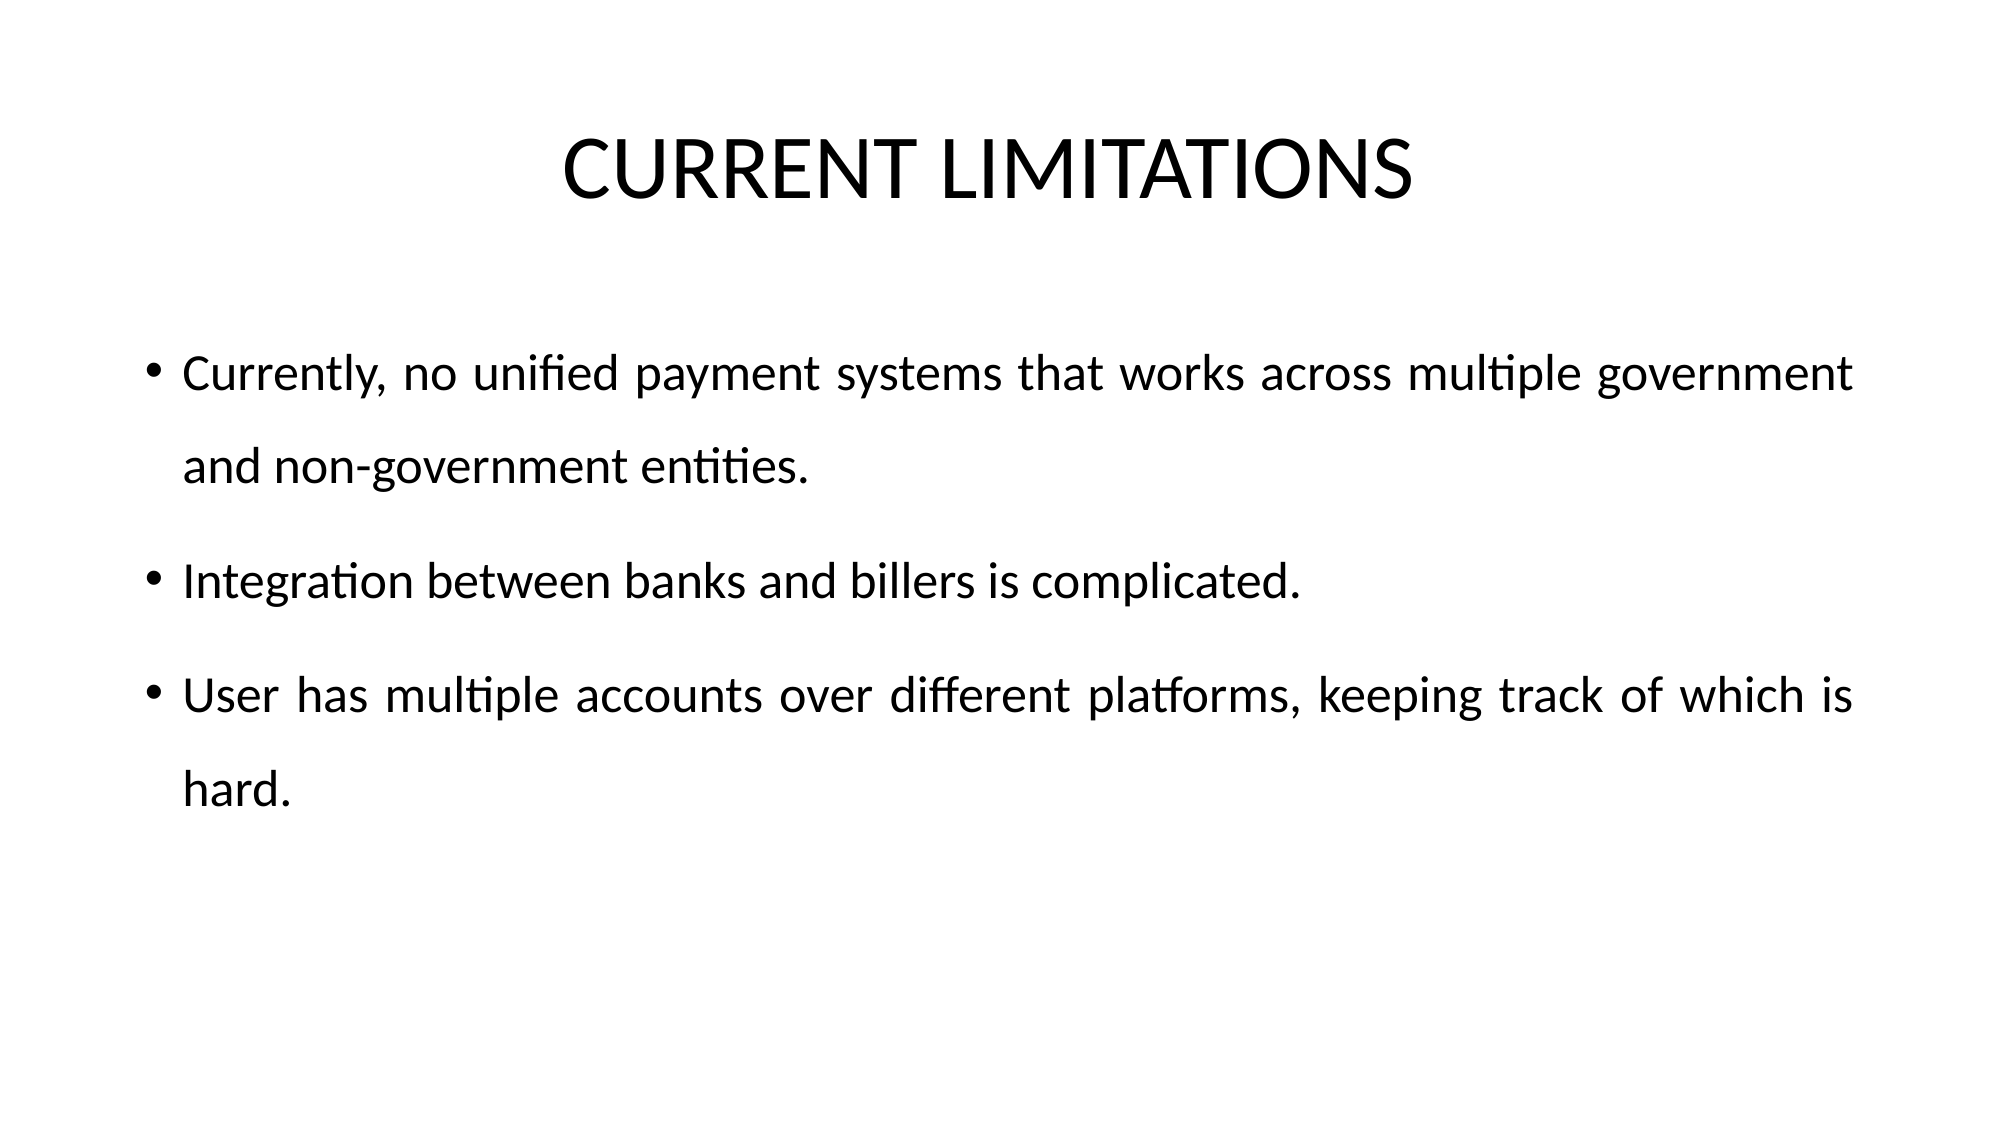

# CURRENT LIMITATIONS
Currently, no unified payment systems that works across multiple government and non-government entities.
Integration between banks and billers is complicated.
User has multiple accounts over different platforms, keeping track of which is hard.